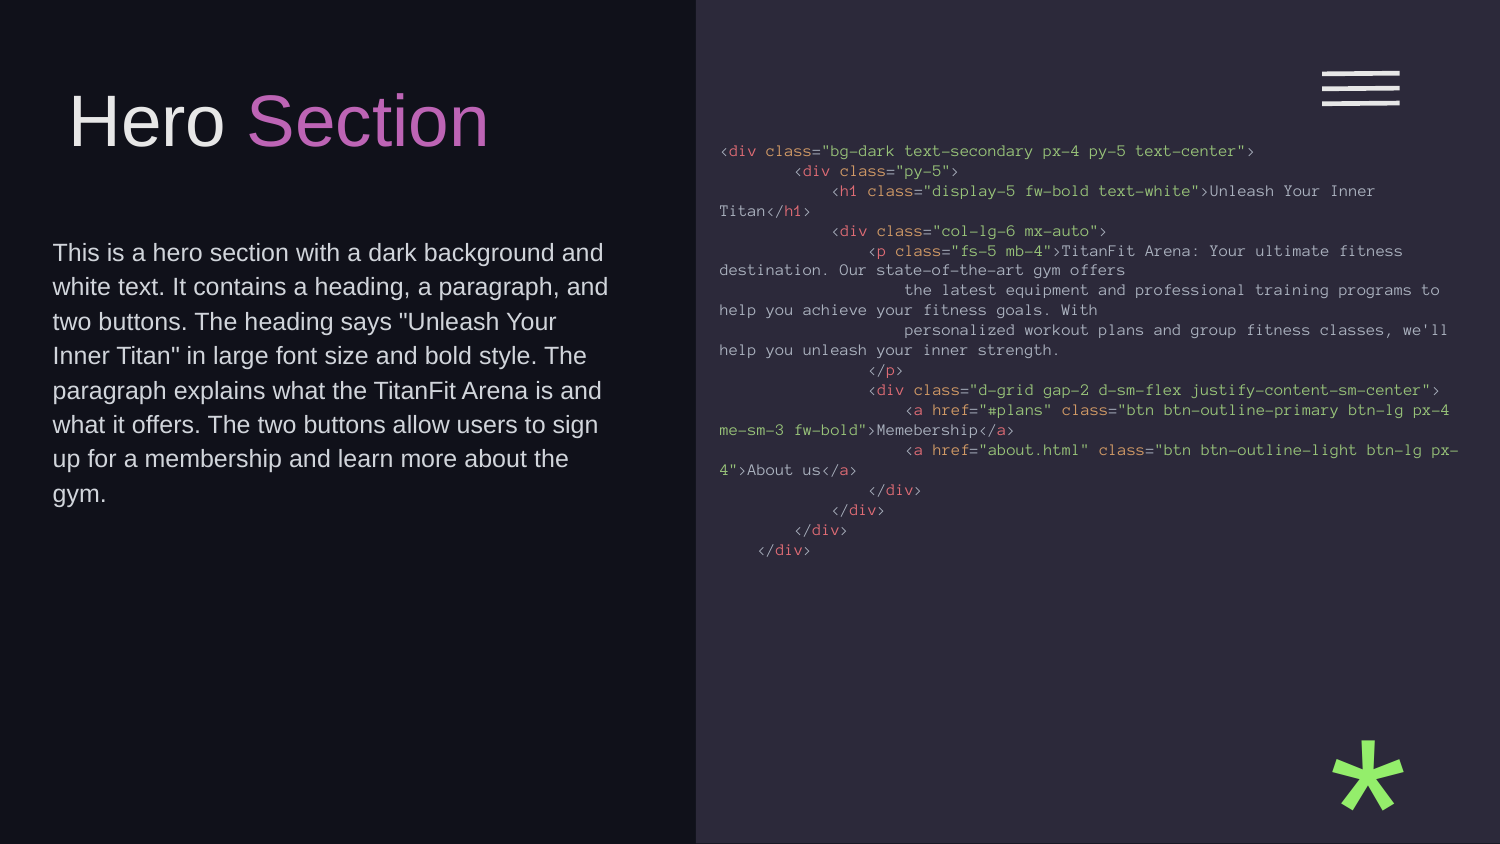

# Hero Section
<div class="bg-dark text-secondary px-4 py-5 text-center">
        <div class="py-5">
            <h1 class="display-5 fw-bold text-white">Unleash Your Inner Titan</h1>
            <div class="col-lg-6 mx-auto">
                <p class="fs-5 mb-4">TitanFit Arena: Your ultimate fitness destination. Our state-of-the-art gym offers
                    the latest equipment and professional training programs to help you achieve your fitness goals. With
                    personalized workout plans and group fitness classes, we'll help you unleash your inner strength.
                </p>
                <div class="d-grid gap-2 d-sm-flex justify-content-sm-center">
                    <a href="#plans" class="btn btn-outline-primary btn-lg px-4 me-sm-3 fw-bold">Memebership</a>
                    <a href="about.html" class="btn btn-outline-light btn-lg px-4">About us</a>
                </div>
            </div>
        </div>
    </div>

This is a hero section with a dark background and white text. It contains a heading, a paragraph, and two buttons. The heading says "Unleash Your Inner Titan" in large font size and bold style. The paragraph explains what the TitanFit Arena is and what it offers. The two buttons allow users to sign up for a membership and learn more about the gym.
*